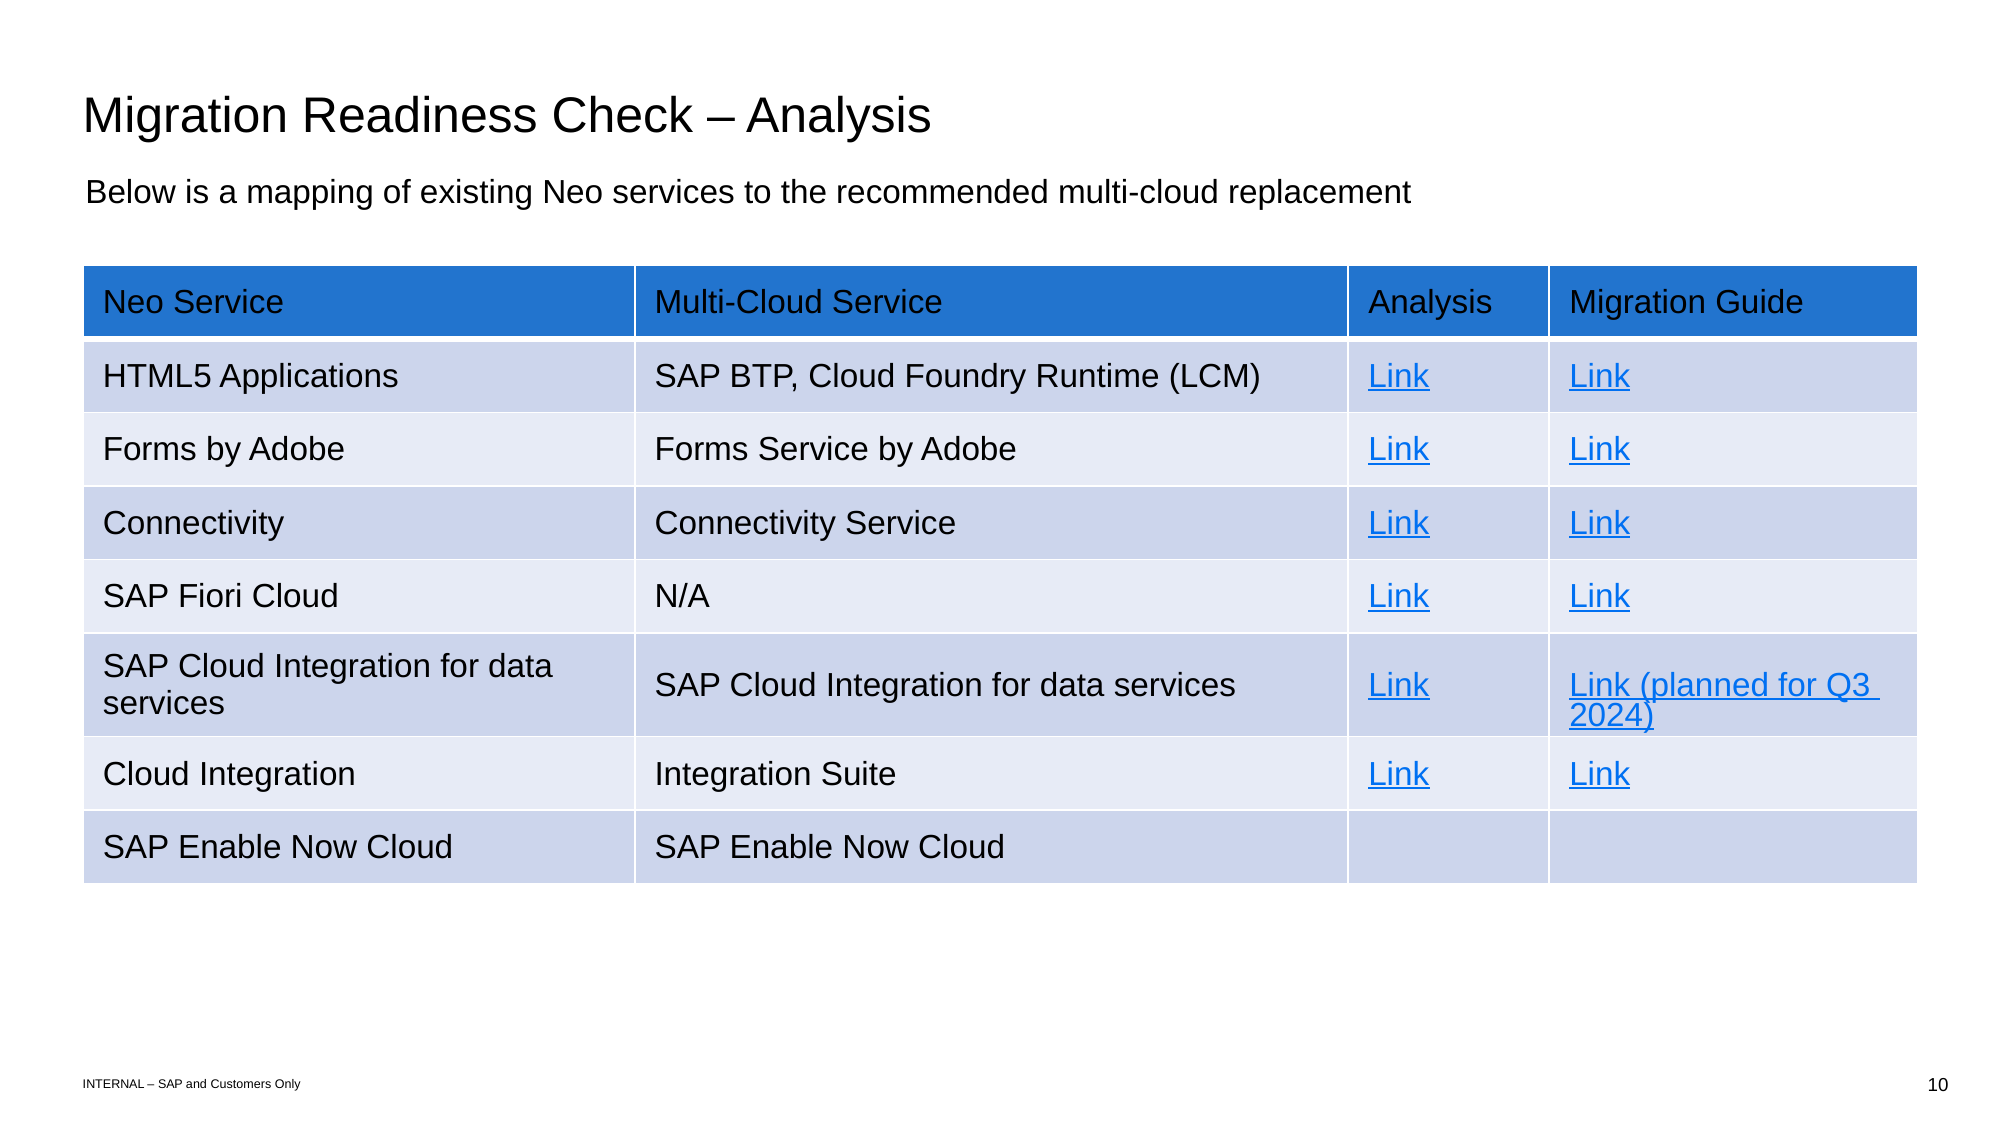

# Migration Readiness Check – Analysis
Below is a mapping of existing Neo services to the recommended multi-cloud replacement
| Neo Service | Multi-Cloud Service | Analysis | Migration Guide |
| --- | --- | --- | --- |
| HTML5 Applications | SAP BTP, Cloud Foundry Runtime (LCM) | Link | Link |
| Forms by Adobe | Forms Service by Adobe | Link | Link |
| Connectivity | Connectivity Service | Link | Link |
| SAP Fiori Cloud | N/A | Link | Link |
| SAP Cloud Integration for data services | SAP Cloud Integration for data services | Link | Link (planned for Q3 2024) |
| Cloud Integration | Integration Suite | Link | Link |
| SAP Enable Now Cloud | SAP Enable Now Cloud |  |  |